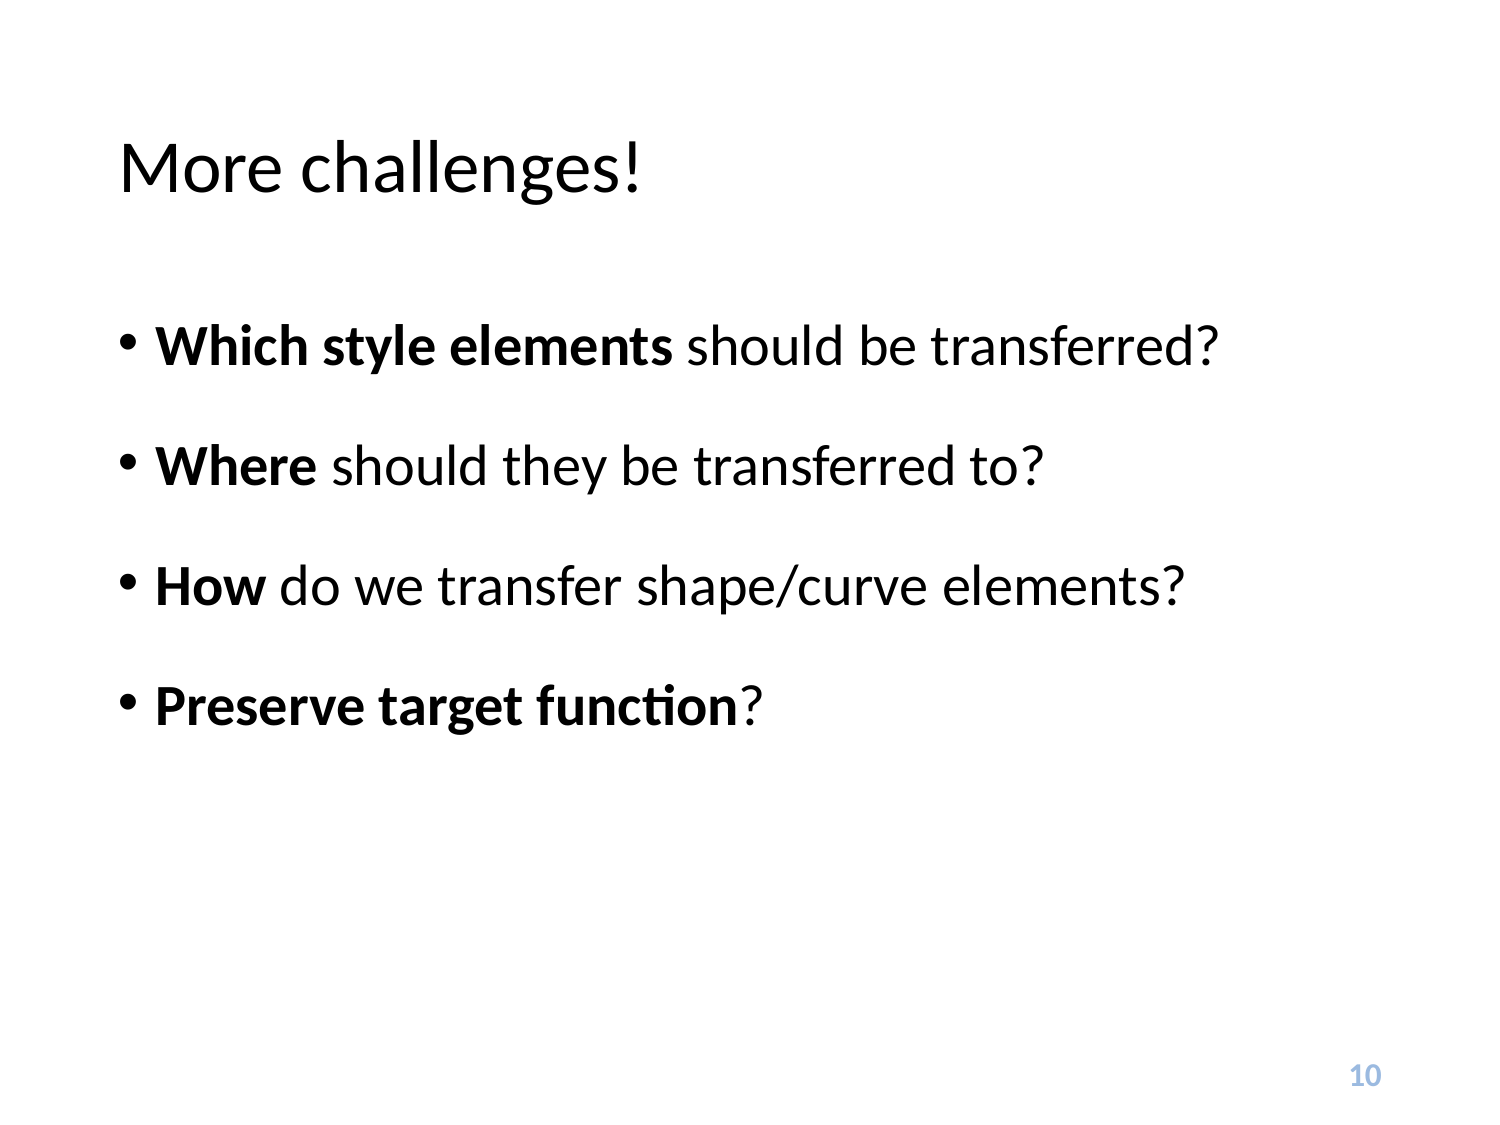

# More challenges!
Which style elements should be transferred?
Where should they be transferred to?
How do we transfer shape/curve elements?
Preserve target function?

10